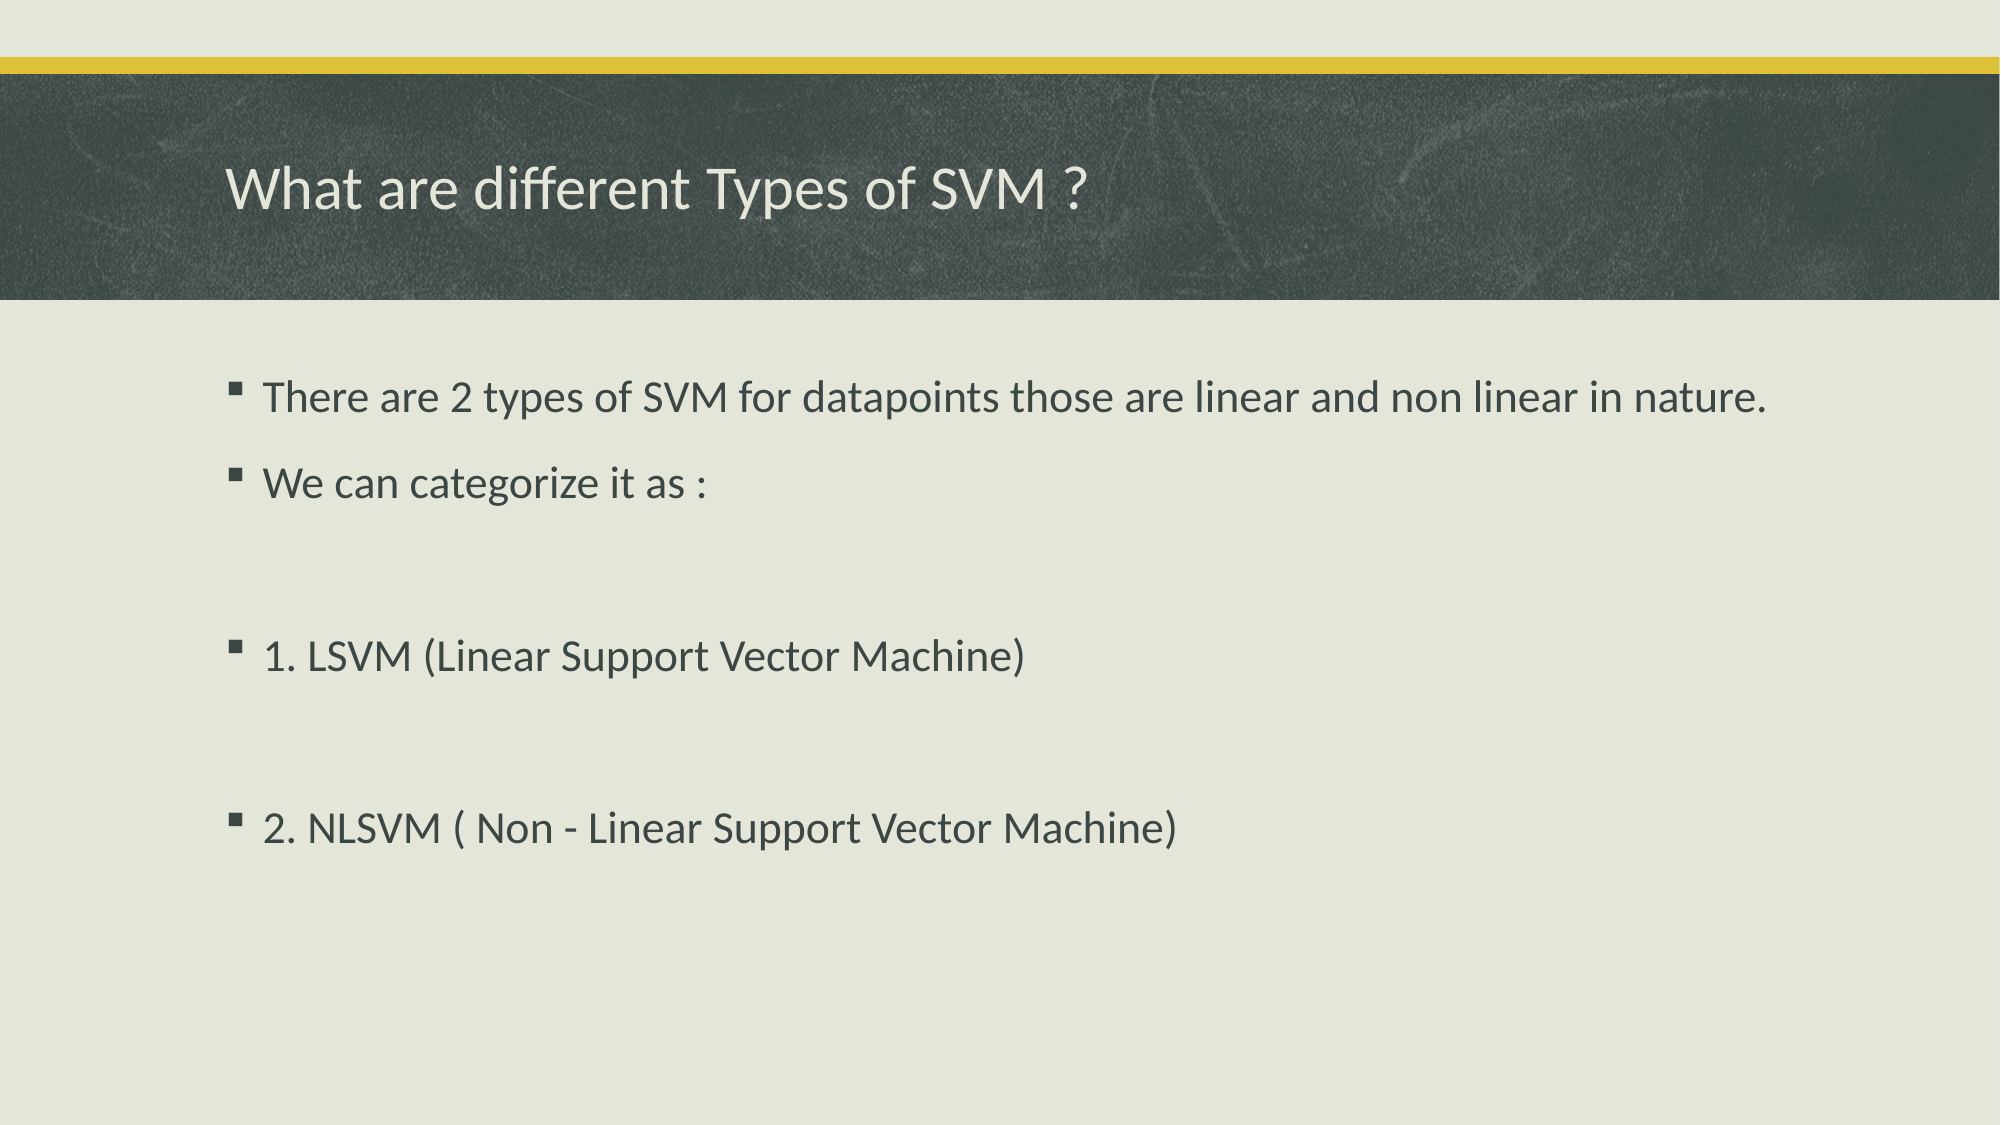

# What are different Types of SVM ?
There are 2 types of SVM for datapoints those are linear and non linear in nature.
We can categorize it as :

1. LSVM (Linear Support Vector Machine)

2. NLSVM ( Non - Linear Support Vector Machine)